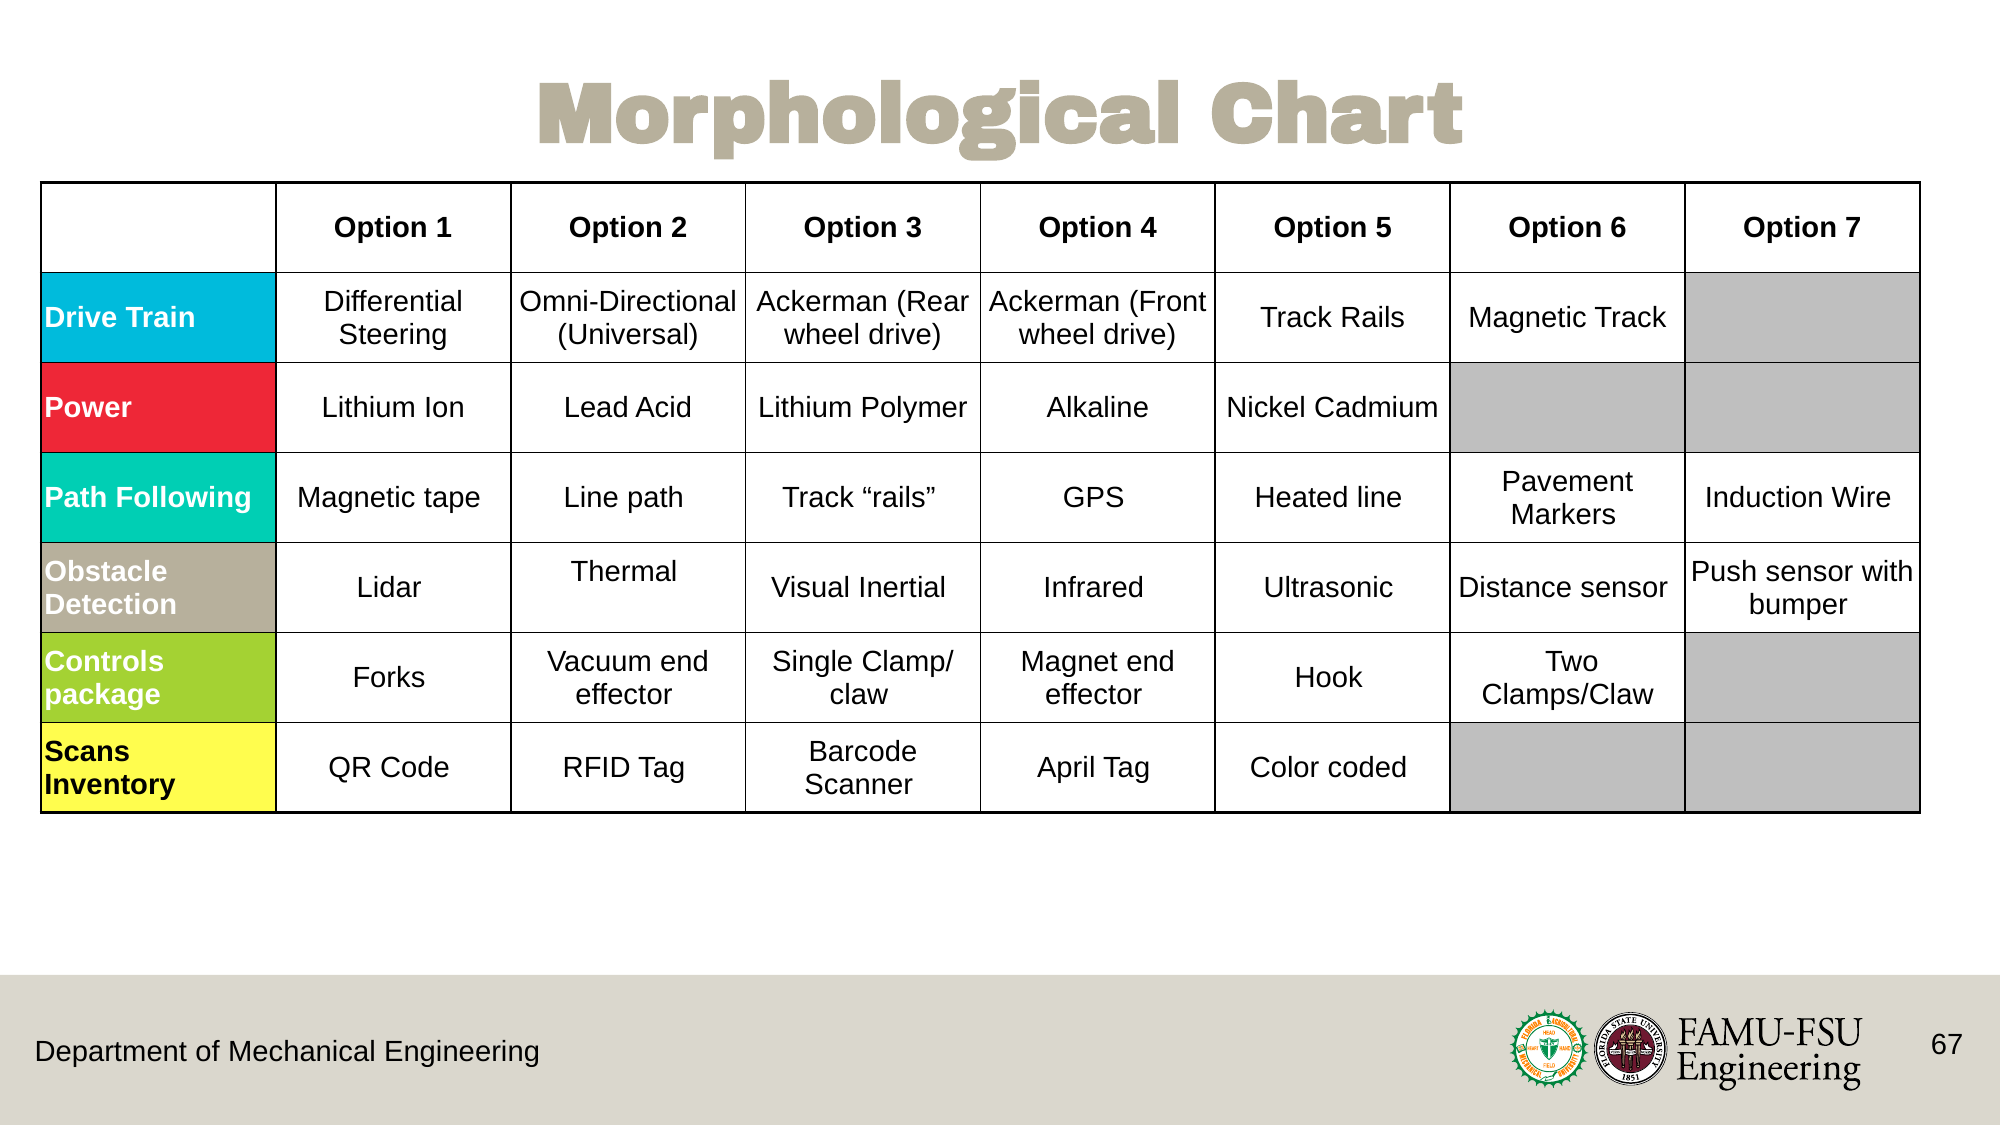

# Morphological Chart
|  | Option 1 | Option 2 | Option 3 | Option 4 | Option 5 | Option 6 | Option 7 |
| --- | --- | --- | --- | --- | --- | --- | --- |
| Drive Train | Differential Steering | Omni-Directional (Universal) | Ackerman (Rear wheel drive) | Ackerman (Front wheel drive) | Track Rails | Magnetic Track |  |
| Power | Lithium Ion | Lead Acid | Lithium Polymer | Alkaline | Nickel Cadmium |  |  |
| Path Following | Magnetic tape | Line path | Track “rails” | GPS | Heated line | Pavement Markers | Induction Wire |
| Obstacle Detection | Lidar | Thermal | Visual Inertial | Infrared | Ultrasonic | Distance sensor | Push sensor with bumper |
| Controls package | Forks | Vacuum end effector | Single Clamp/claw | Magnet end effector | Hook | Two Clamps/Claw |  |
| Scans Inventory | QR Code | RFID Tag | Barcode Scanner | April Tag | Color coded |  |  |

67